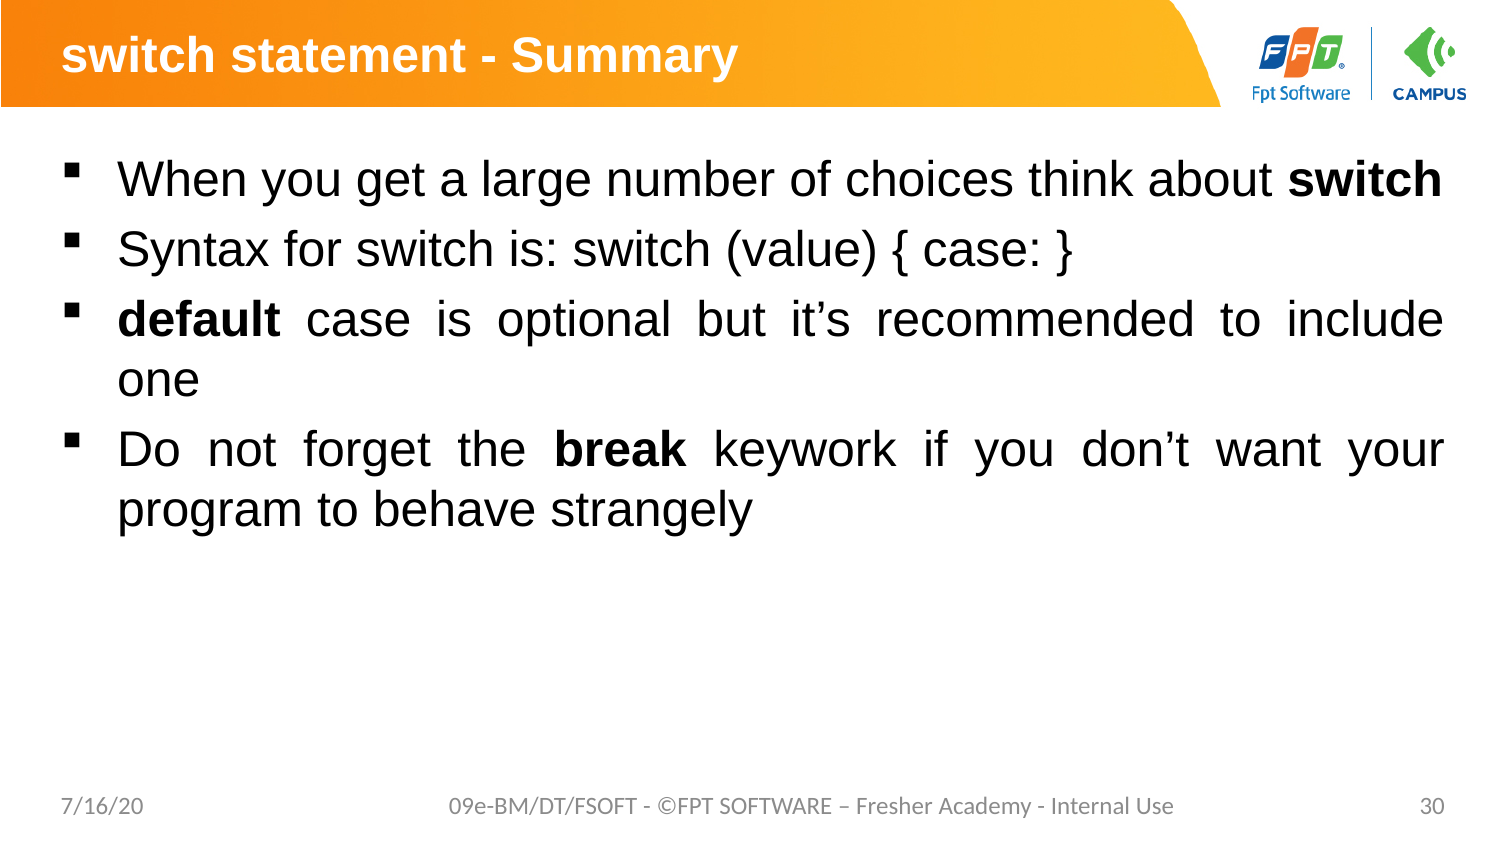

# switch statement - Summary
When you get a large number of choices think about switch
Syntax for switch is: switch (value) { case: }
default case is optional but it’s recommended to include one
Do not forget the break keywork if you don’t want your program to behave strangely
7/16/20
09e-BM/DT/FSOFT - ©FPT SOFTWARE – Fresher Academy - Internal Use
30